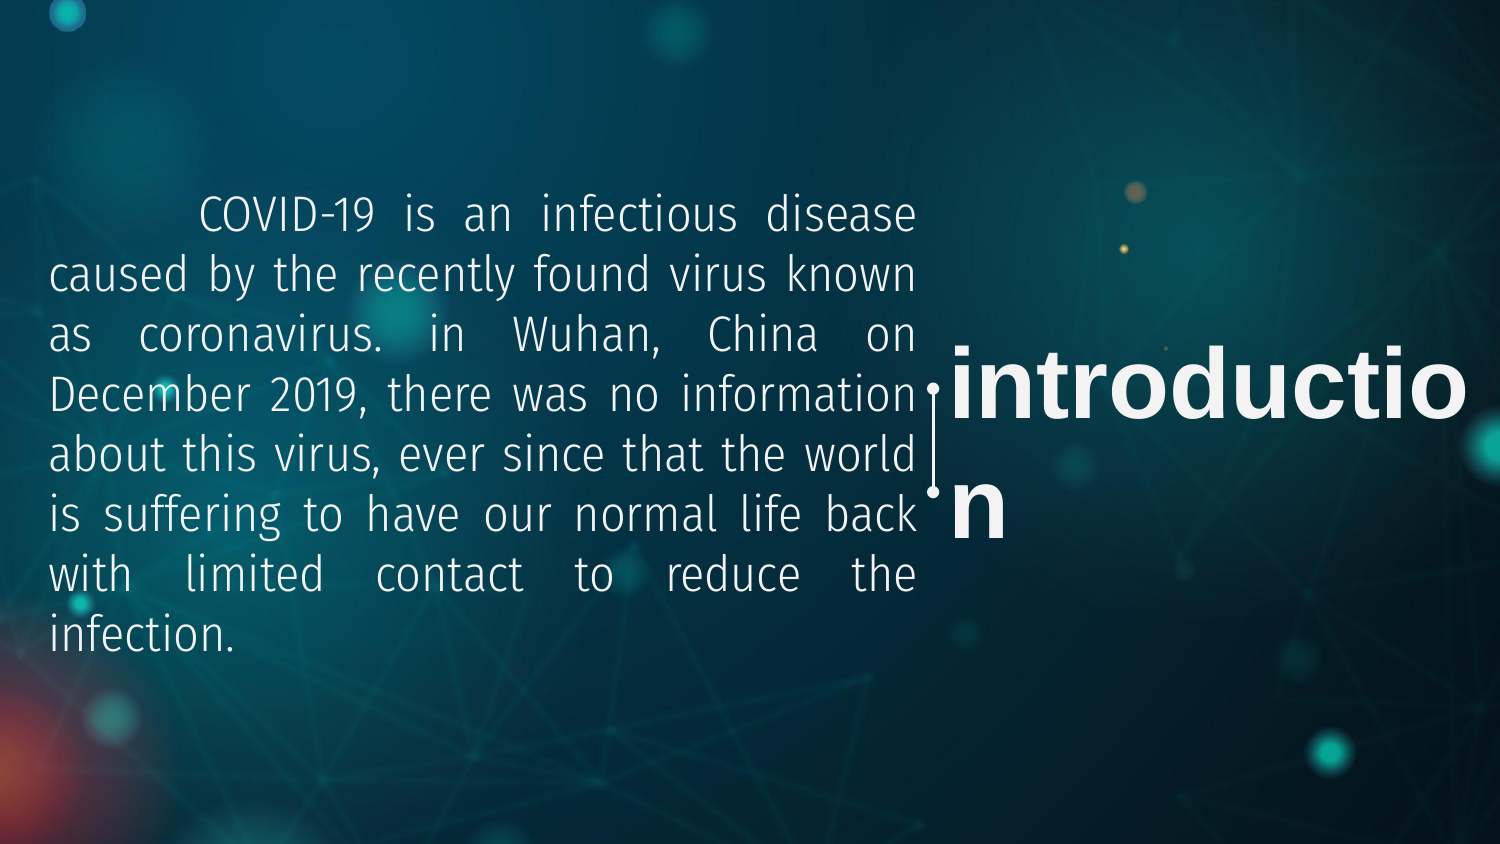

COVID-19 is an infectious disease caused by the recently found virus known as coronavirus. in Wuhan, China on December 2019, there was no information about this virus, ever since that the world is suffering to have our normal life back with limited contact to reduce the infection.
# introduction